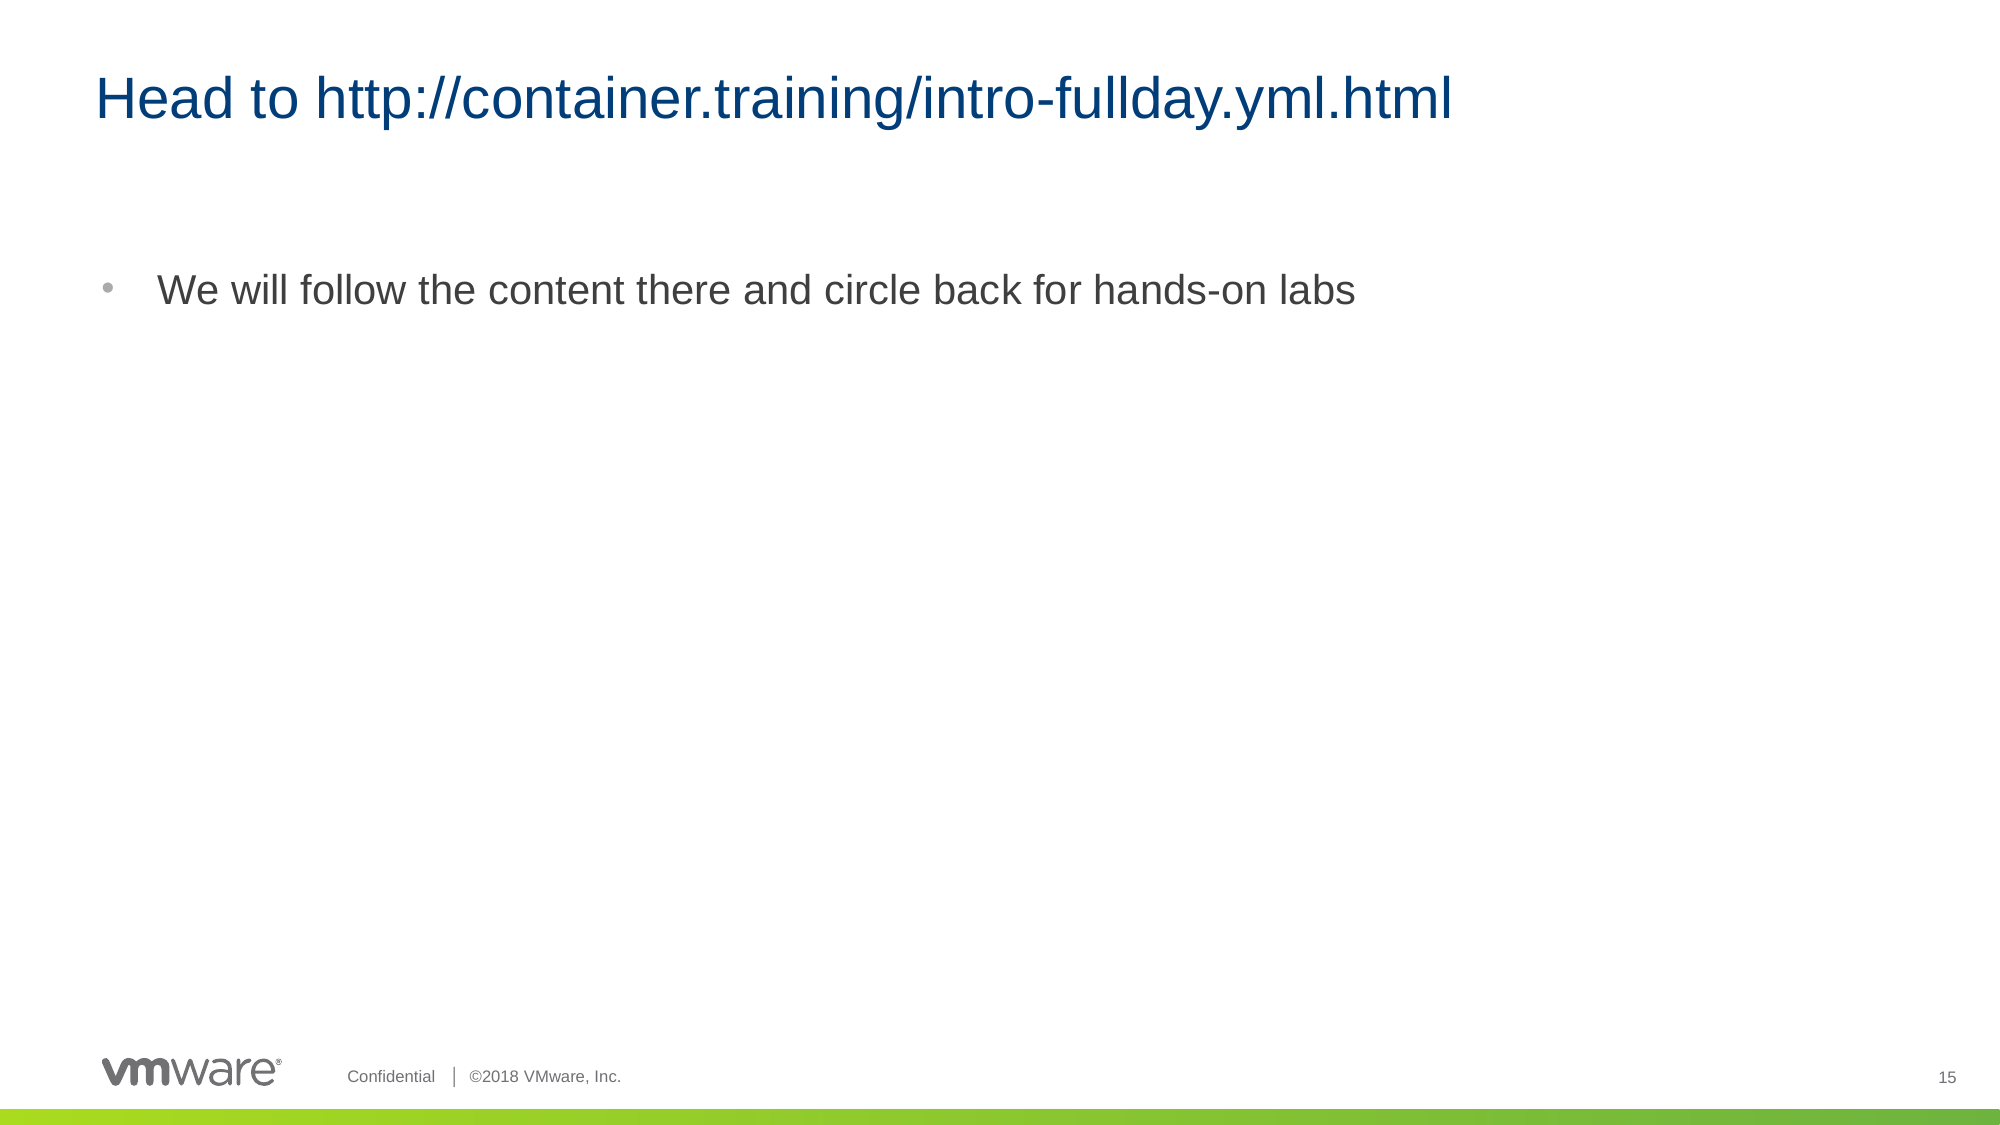

# Head to http://container.training/intro-fullday.yml.html

We will follow the content there and circle back for hands-on labs